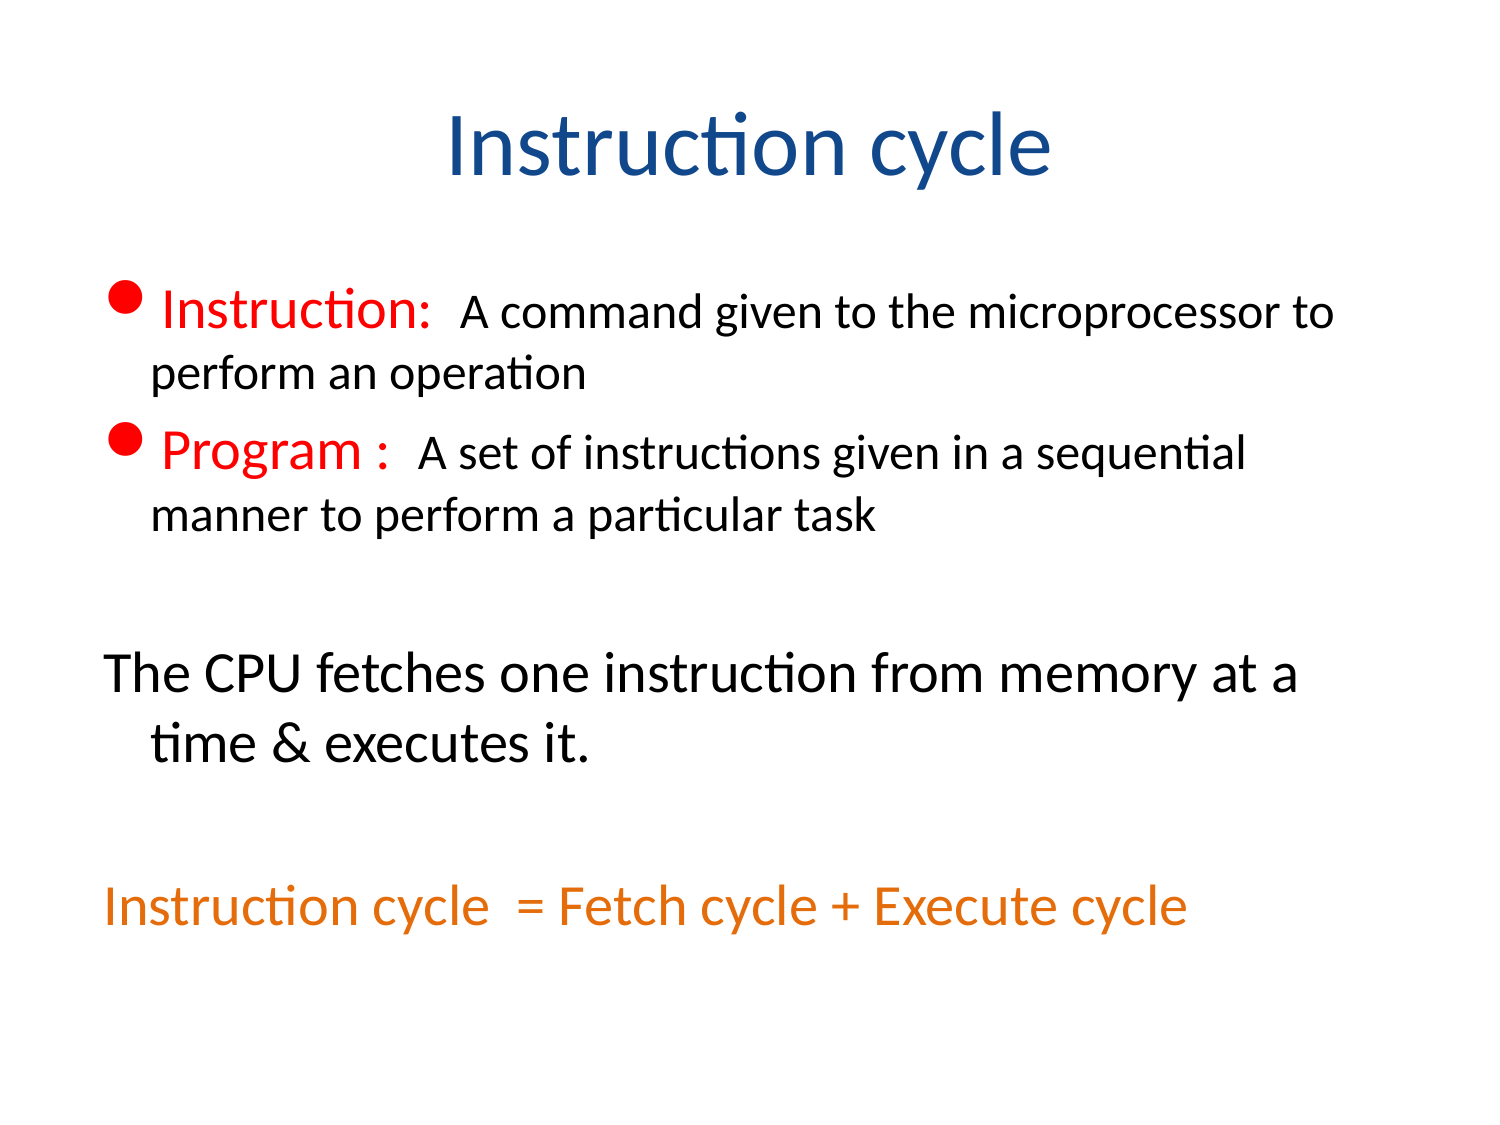

# Instruction cycle
Instruction:  A command given to the microprocessor to perform an operation
Program :  A set of instructions given in a sequential manner to perform a particular task

The CPU fetches one instruction from memory at a time & executes it.

Instruction cycle  = Fetch cycle + Execute cycle